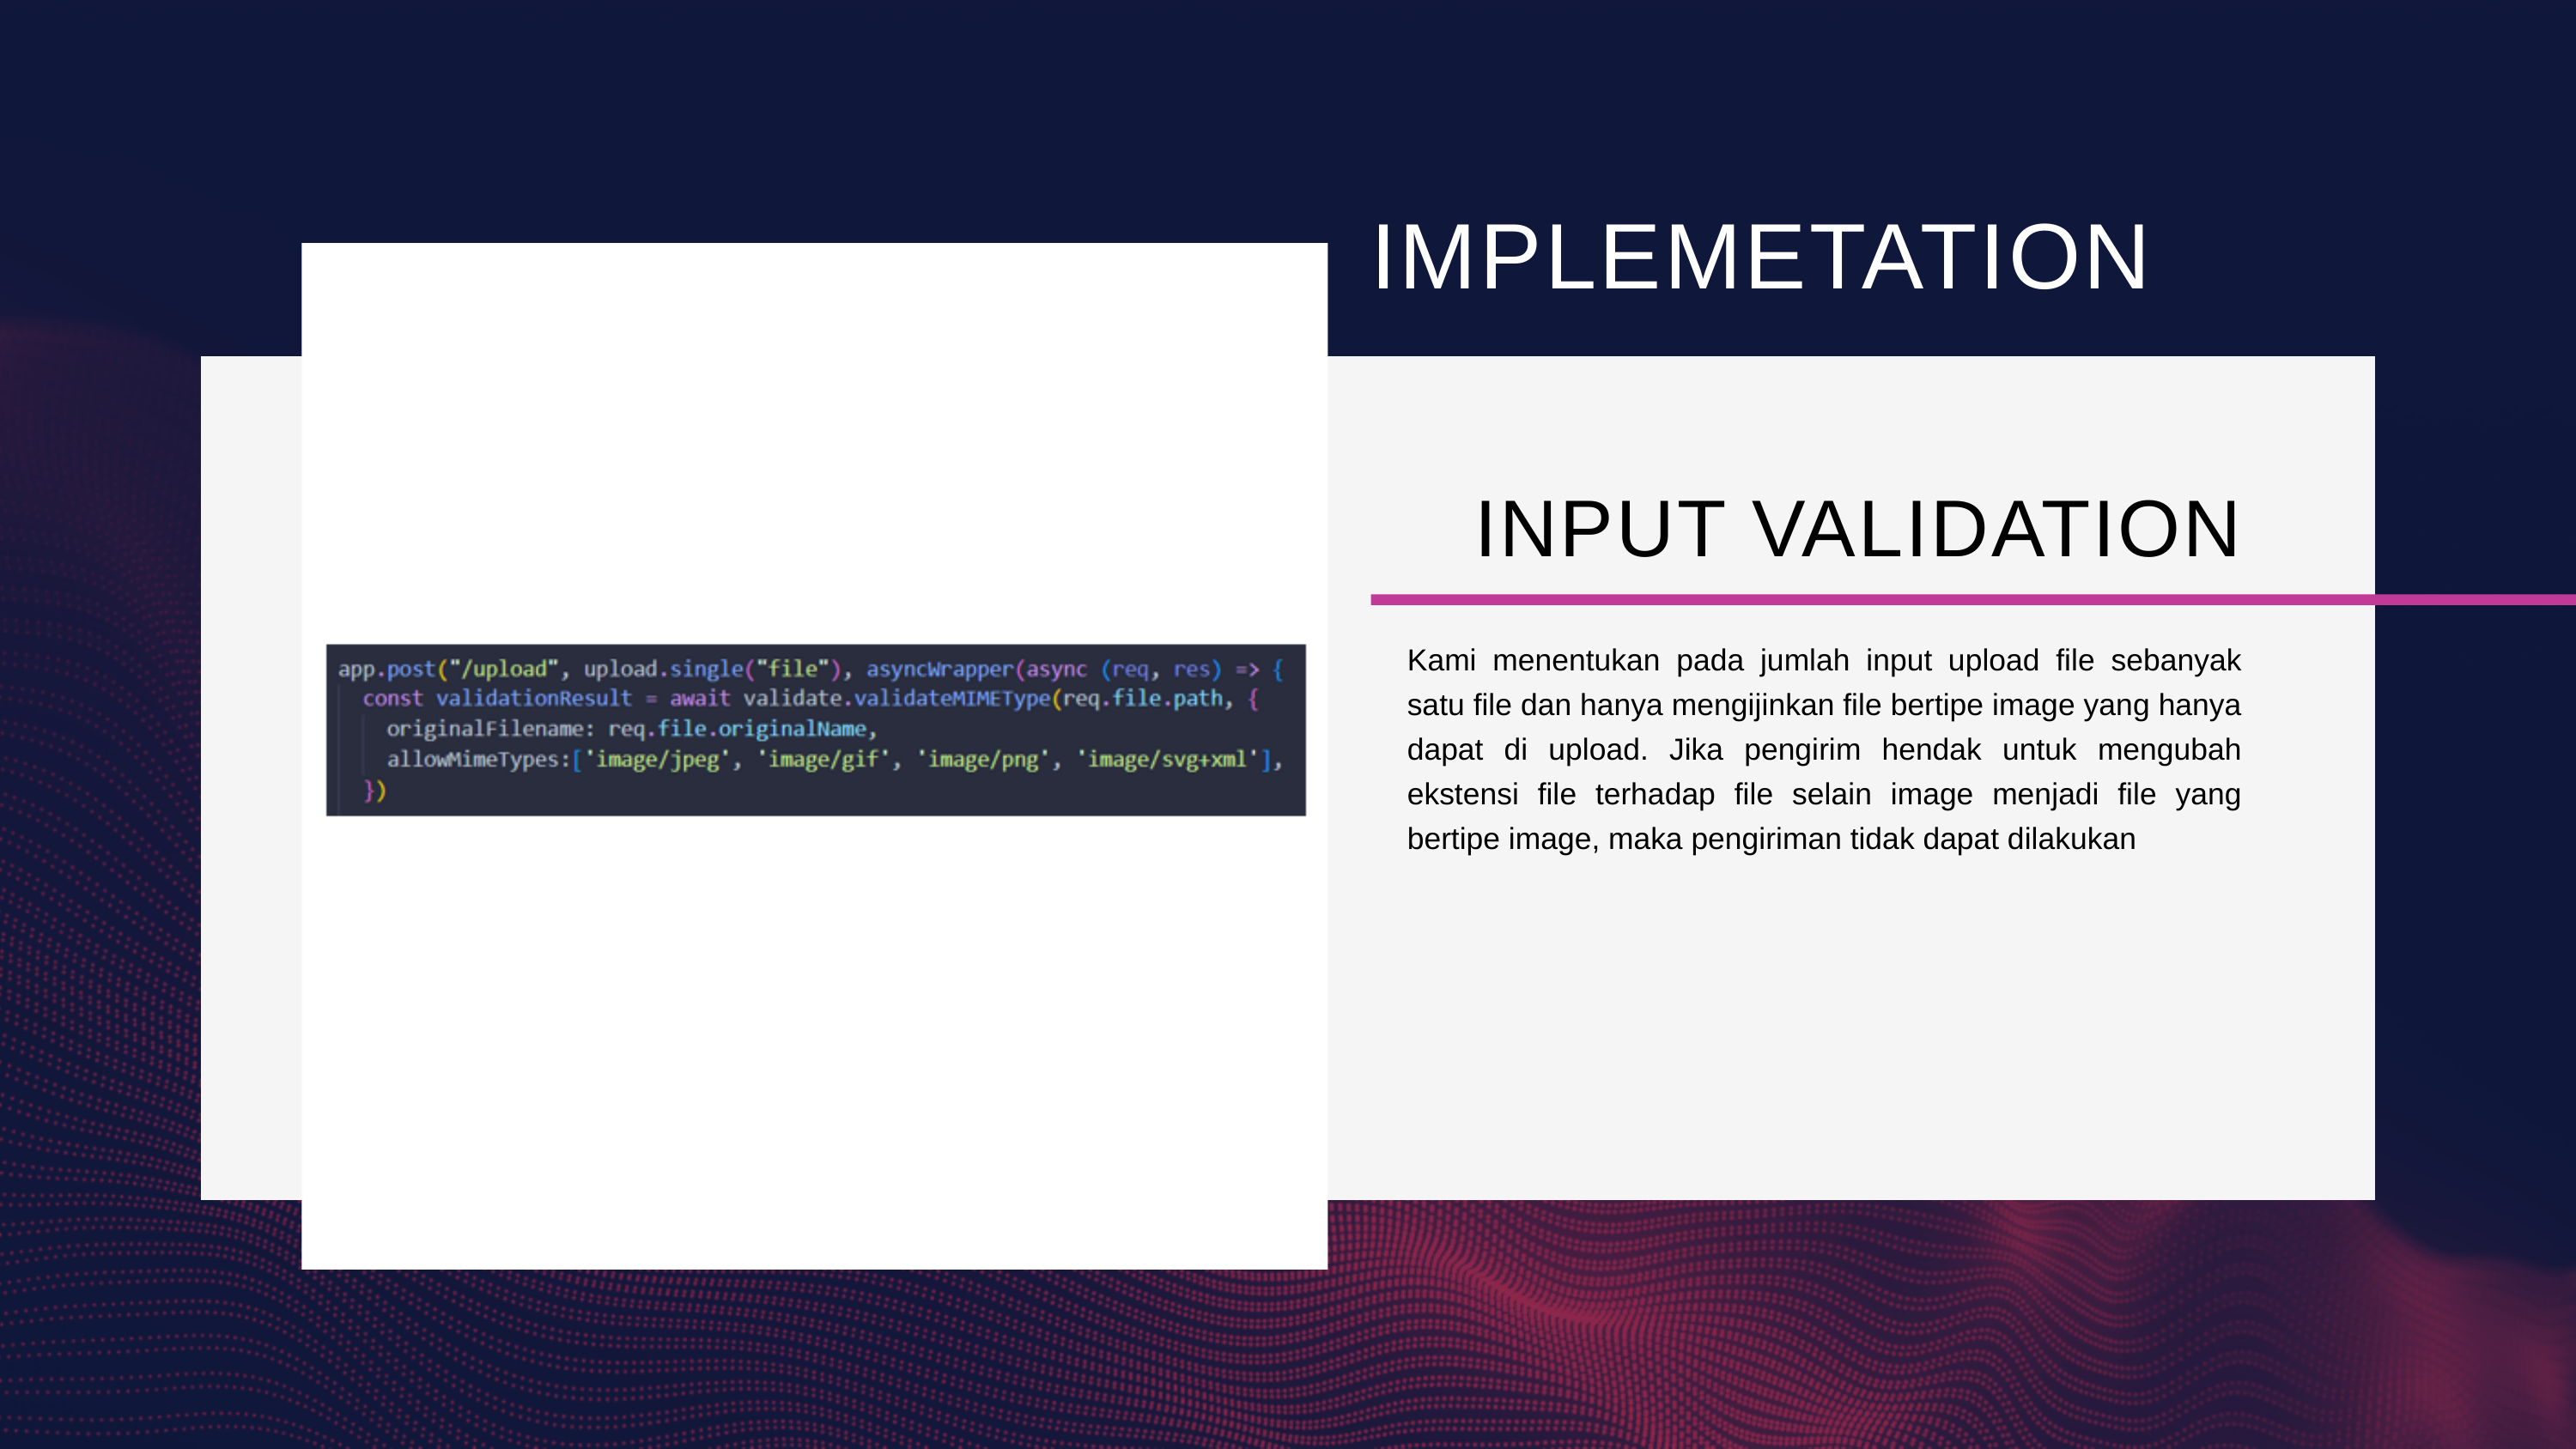

IMPLEMETATION

INPUT VALIDATION

Kami menentukan pada jumlah input upload file sebanyak satu file dan hanya mengijinkan file bertipe image yang hanya dapat di upload. Jika pengirim hendak untuk mengubah ekstensi file terhadap file selain image menjadi file yang bertipe image, maka pengiriman tidak dapat dilakukan